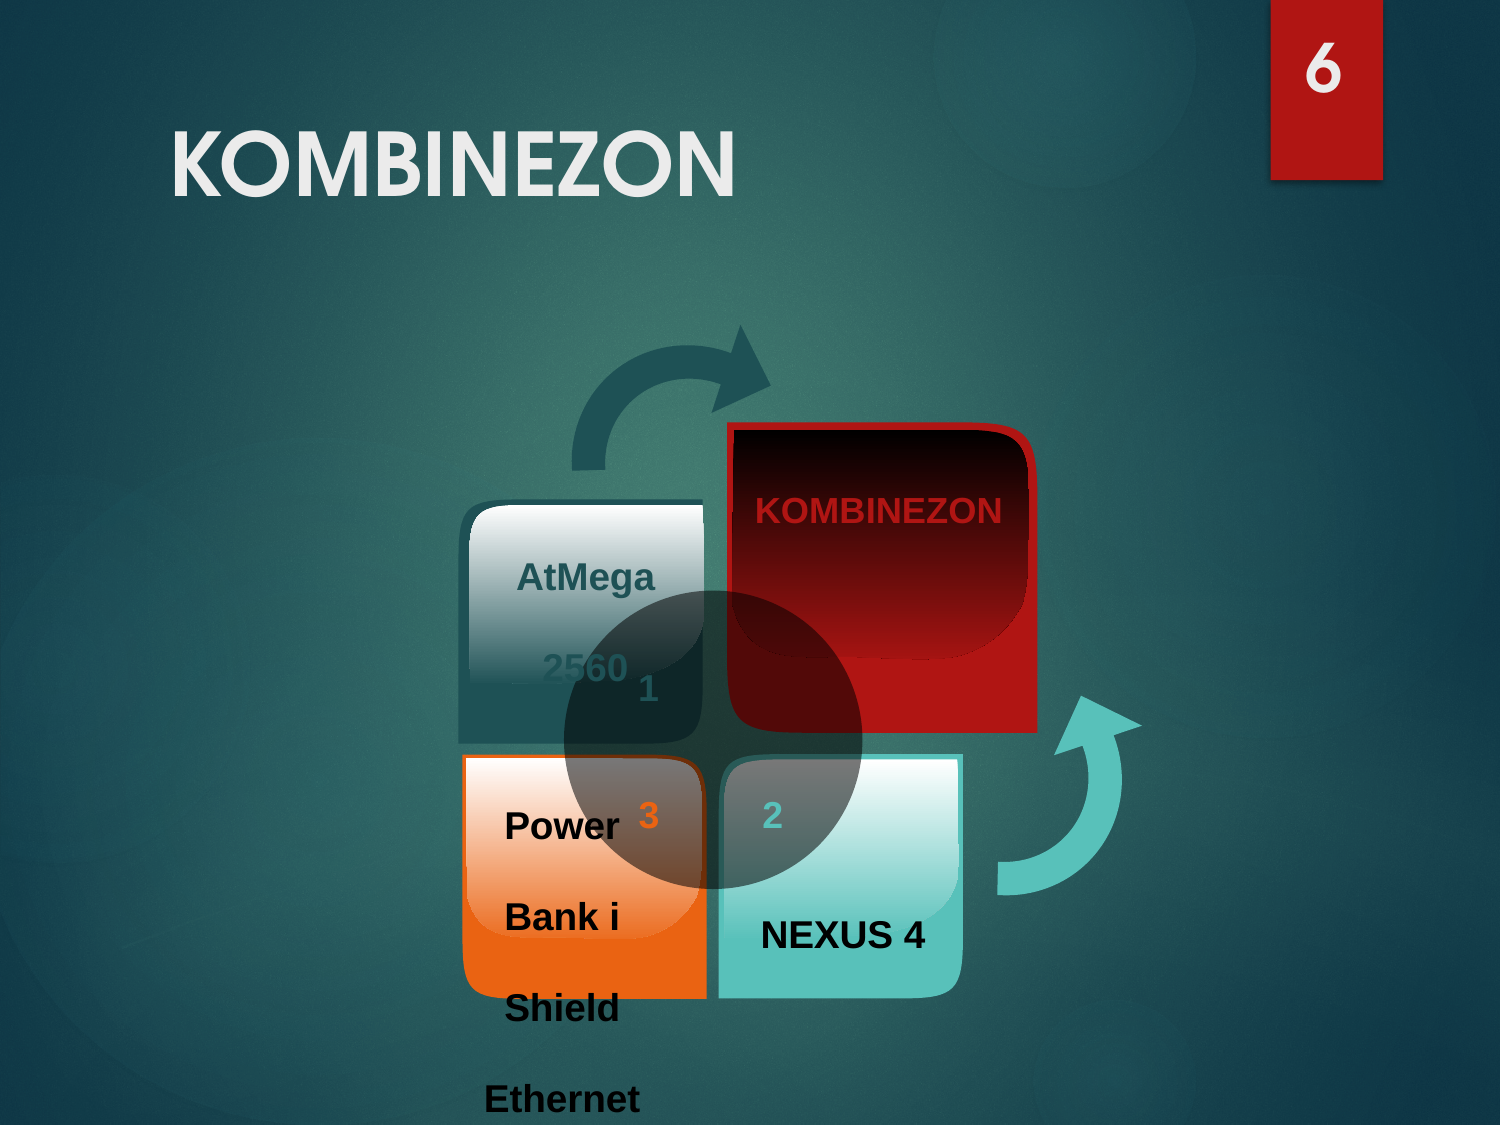

6
# KOMBINEZON

KOMBINEZON

AtMega
2560

1

Power
Bank i Shield Ethernet

3
2
NEXUS 4